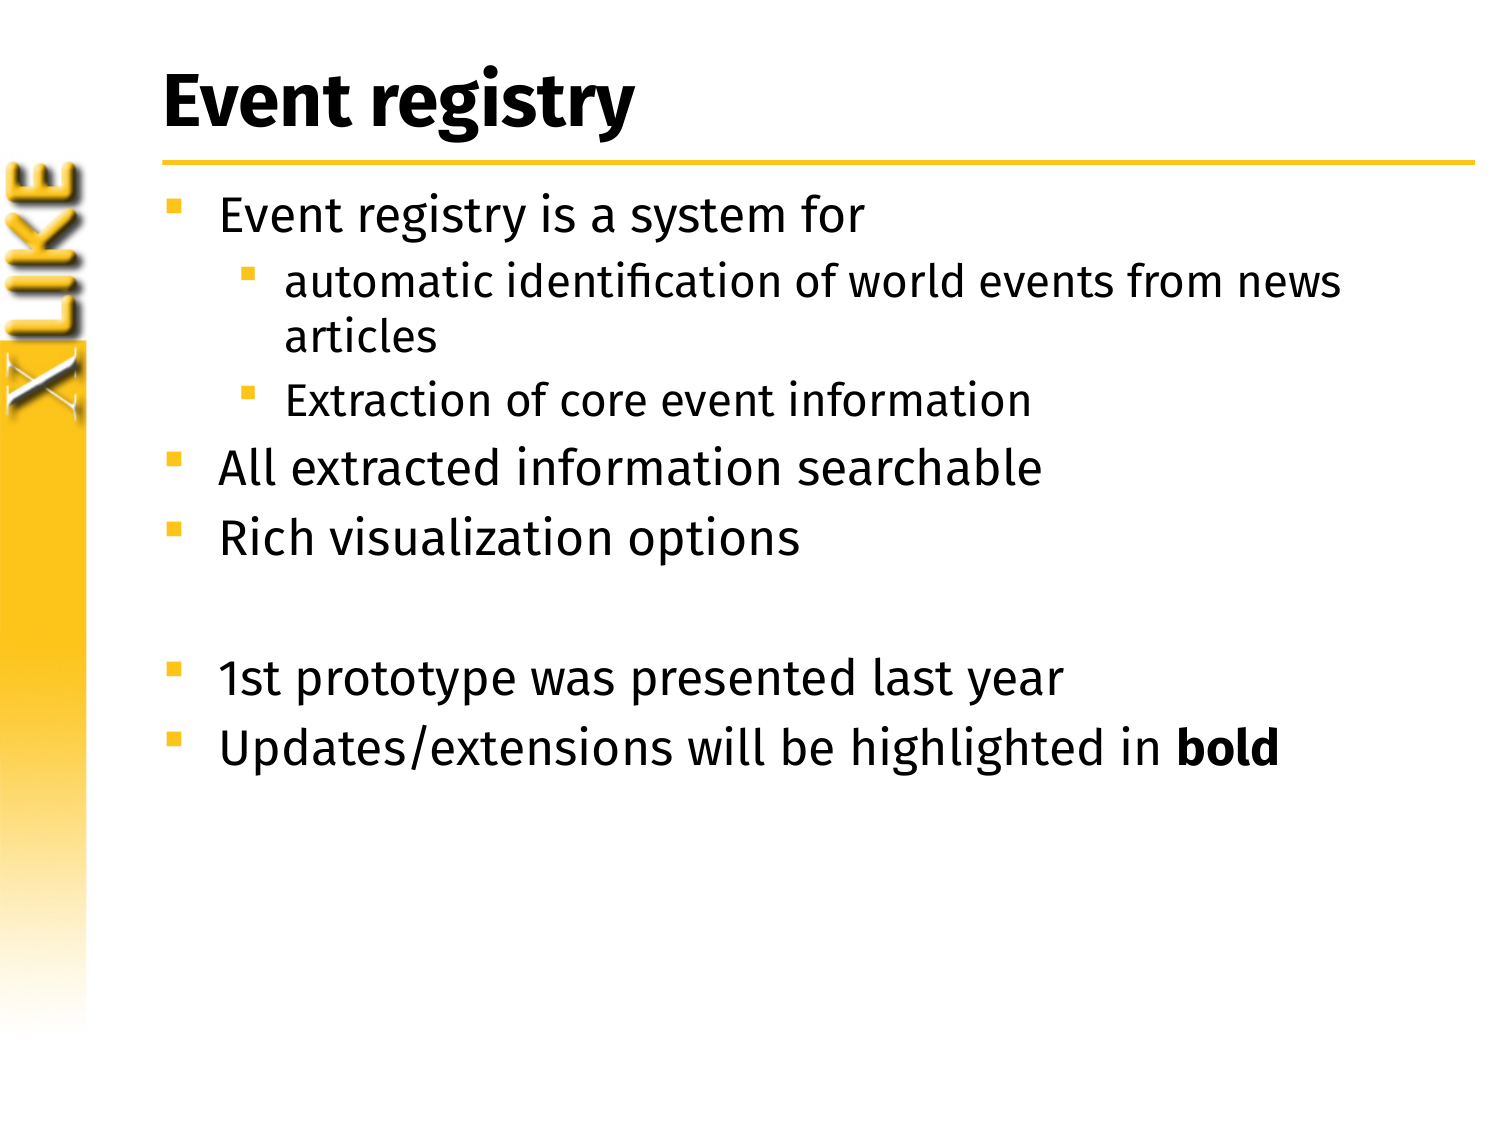

# Event registry
Event registry is a system for
automatic identification of world events from news articles
Extraction of core event information
All extracted information searchable
Rich visualization options

1st prototype was presented last year
Updates/extensions will be highlighted in bold